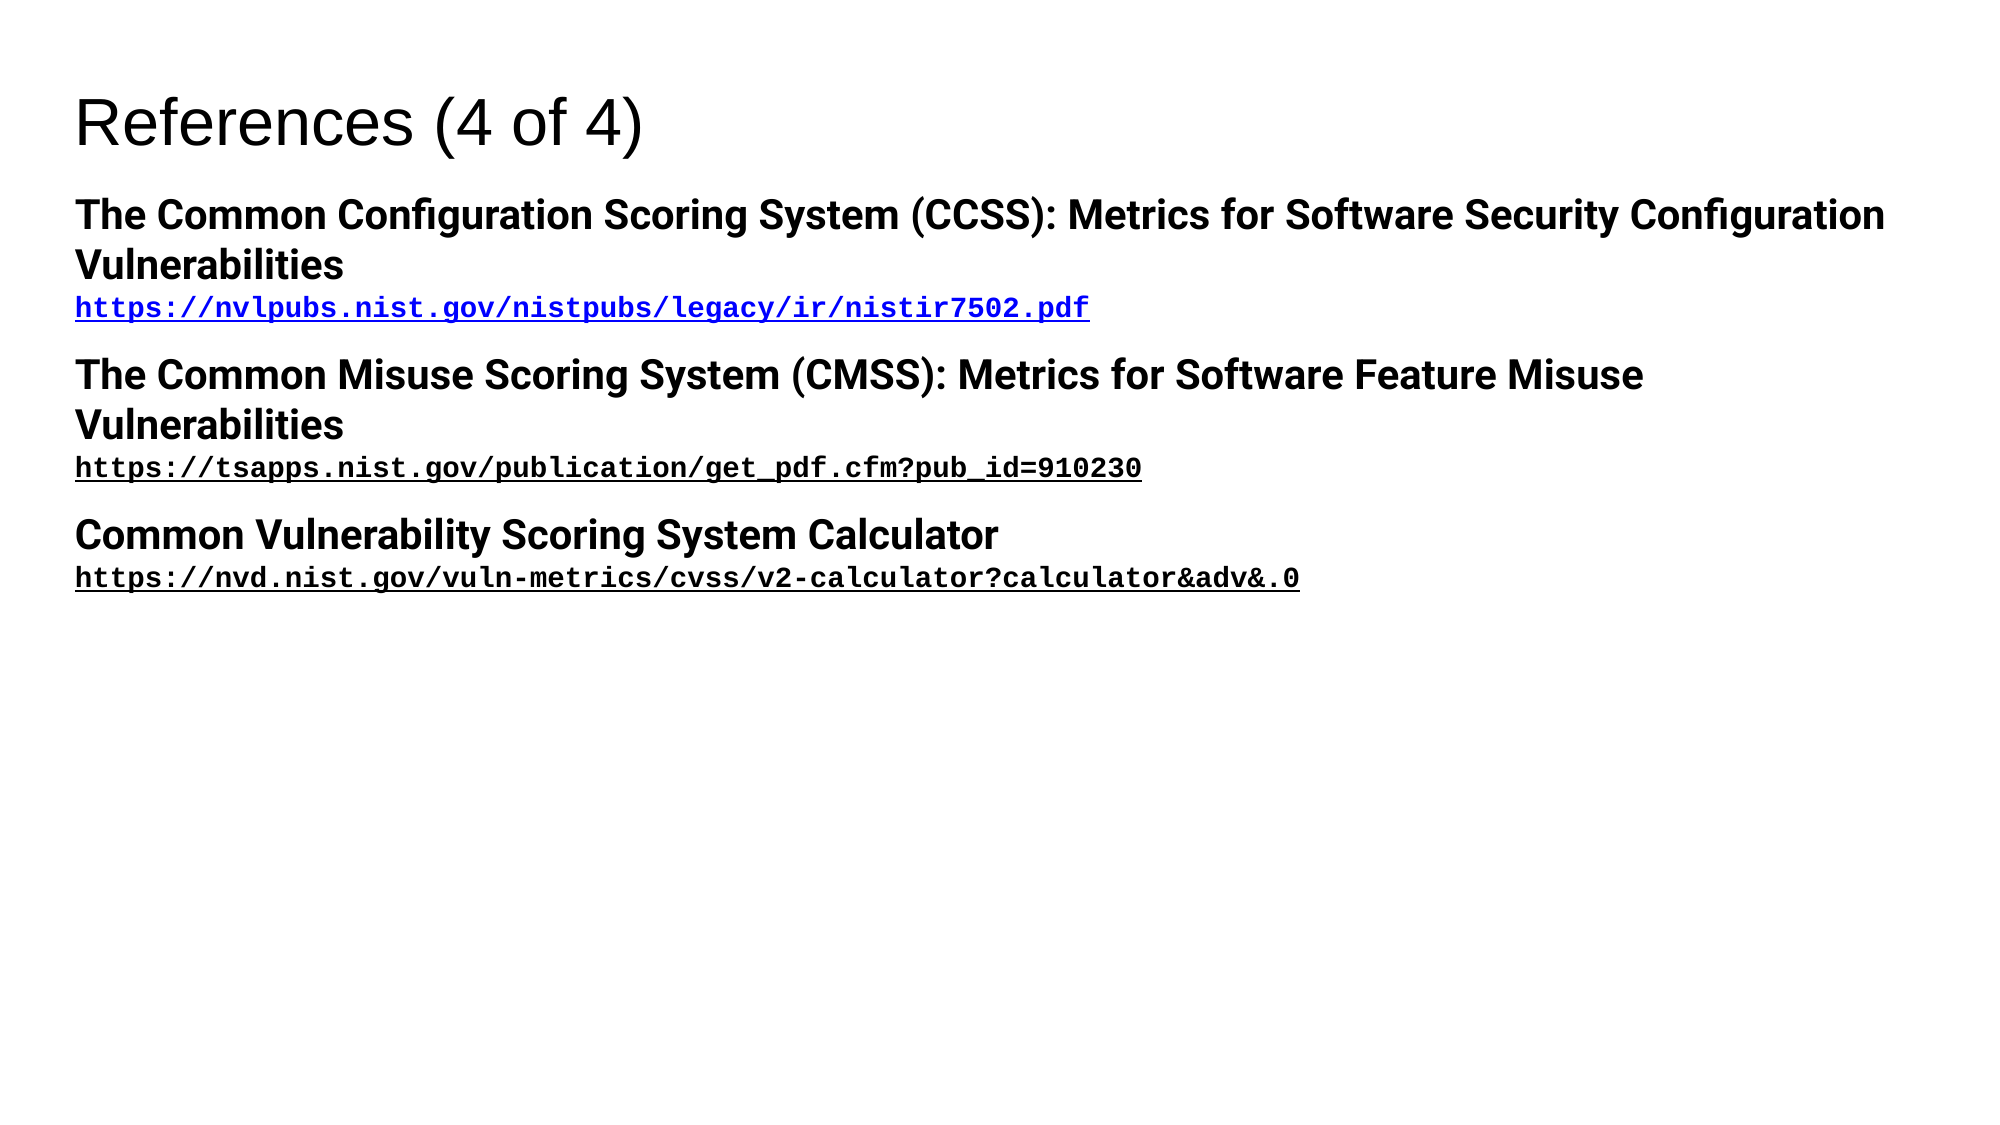

# References (4 of 4)
The Common Configuration Scoring System (CCSS): Metrics for Software Security Configuration Vulnerabilities
https://nvlpubs.nist.gov/nistpubs/legacy/ir/nistir7502.pdf
The Common Misuse Scoring System (CMSS): Metrics for Software Feature Misuse Vulnerabilities
https://tsapps.nist.gov/publication/get_pdf.cfm?pub_id=910230
Common Vulnerability Scoring System Calculator
https://nvd.nist.gov/vuln-metrics/cvss/v2-calculator?calculator&adv&.0